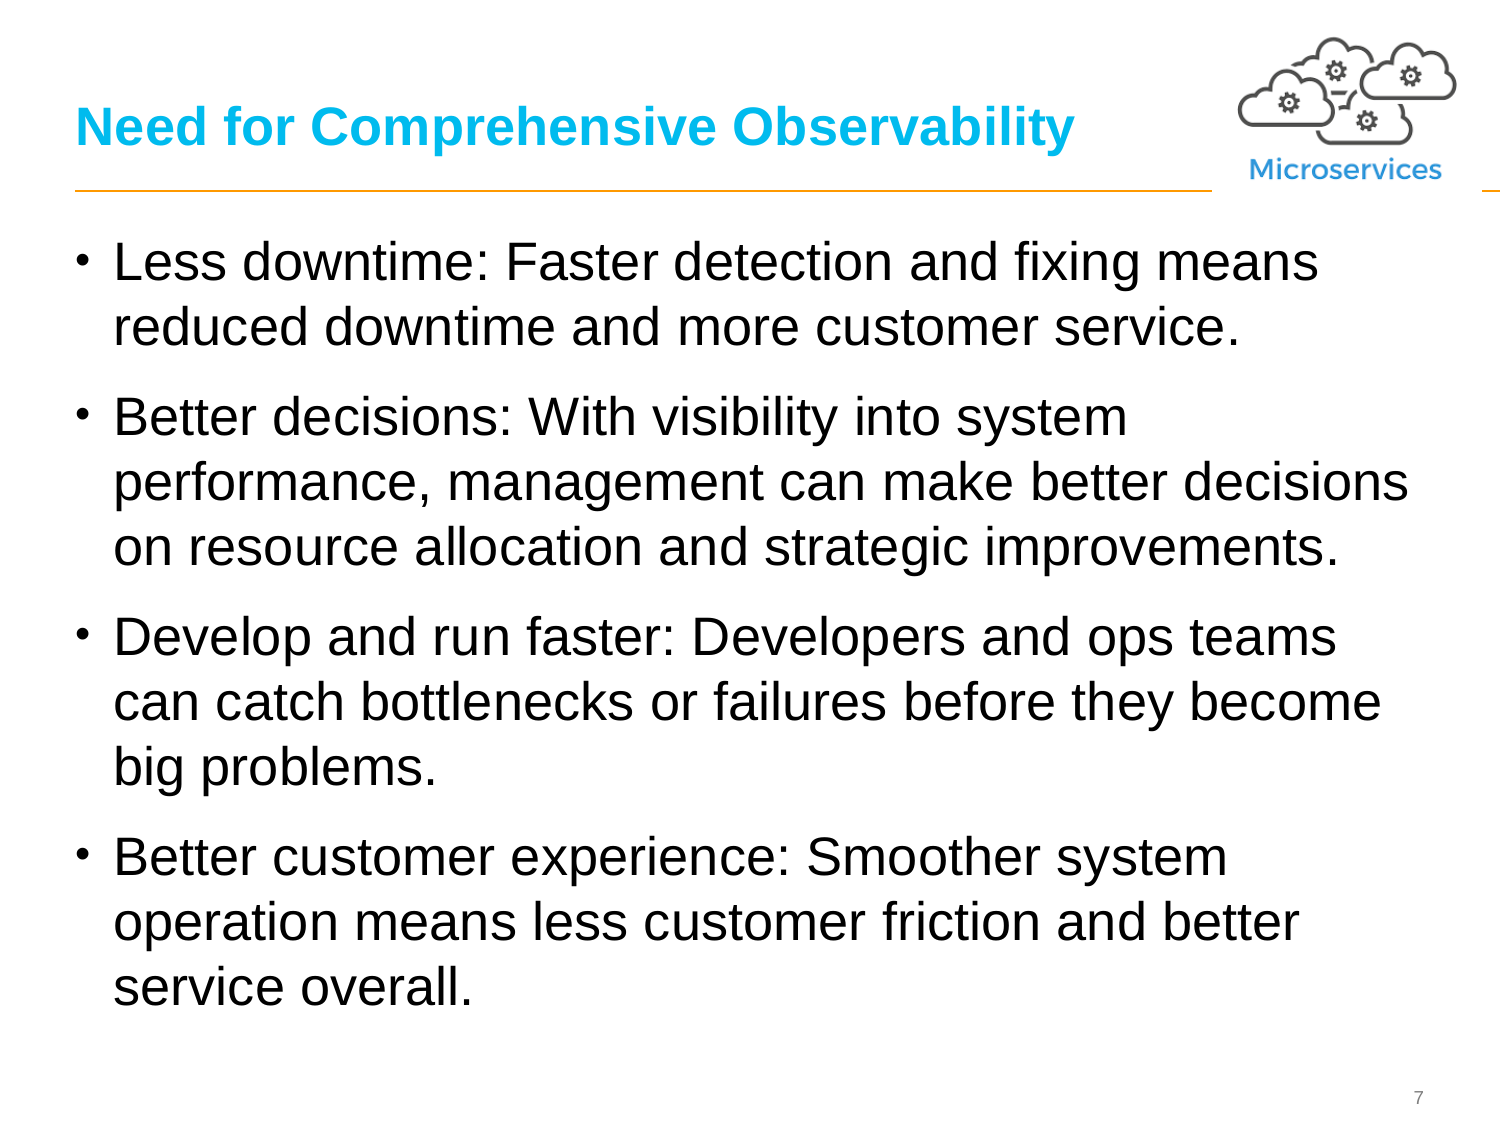

# Need for Comprehensive Observability
Less downtime: Faster detection and fixing means reduced downtime and more customer service.
Better decisions: With visibility into system performance, management can make better decisions on resource allocation and strategic improvements.
Develop and run faster: Developers and ops teams can catch bottlenecks or failures before they become big problems.
Better customer experience: Smoother system operation means less customer friction and better service overall.